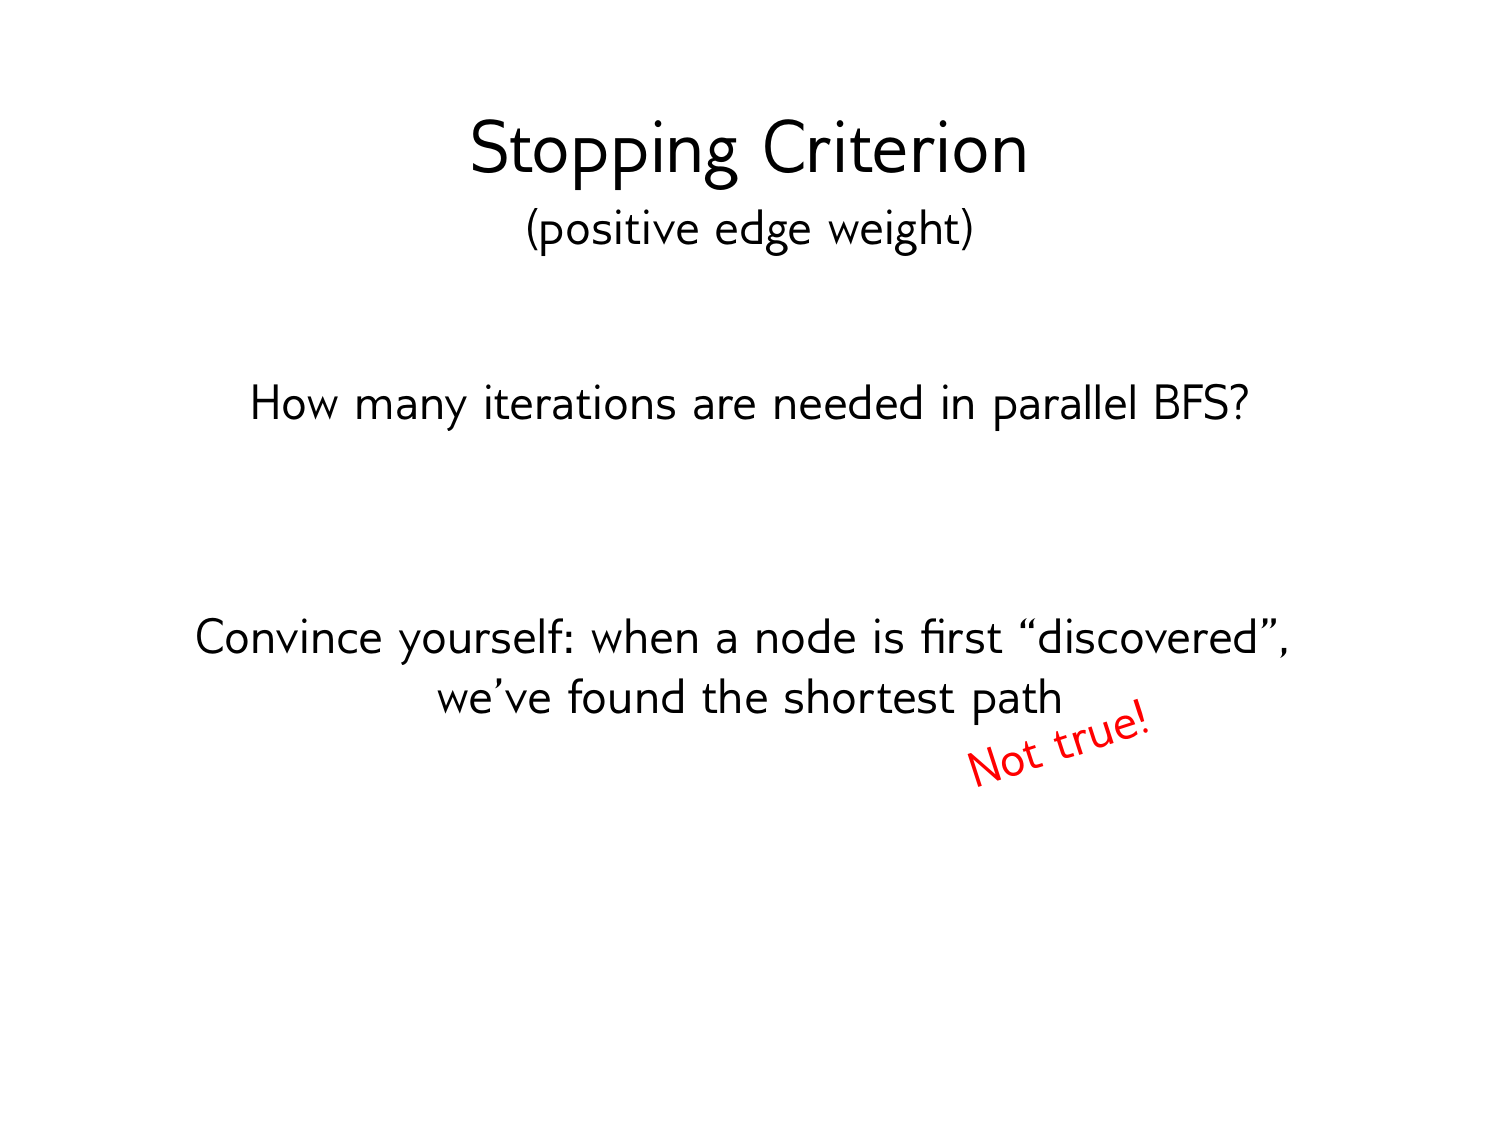

Stopping Criterion
(positive edge weight)
How many iterations are needed in parallel BFS?
Convince yourself: when a node is first “discovered”,
we’ve found the shortest path
Not true!